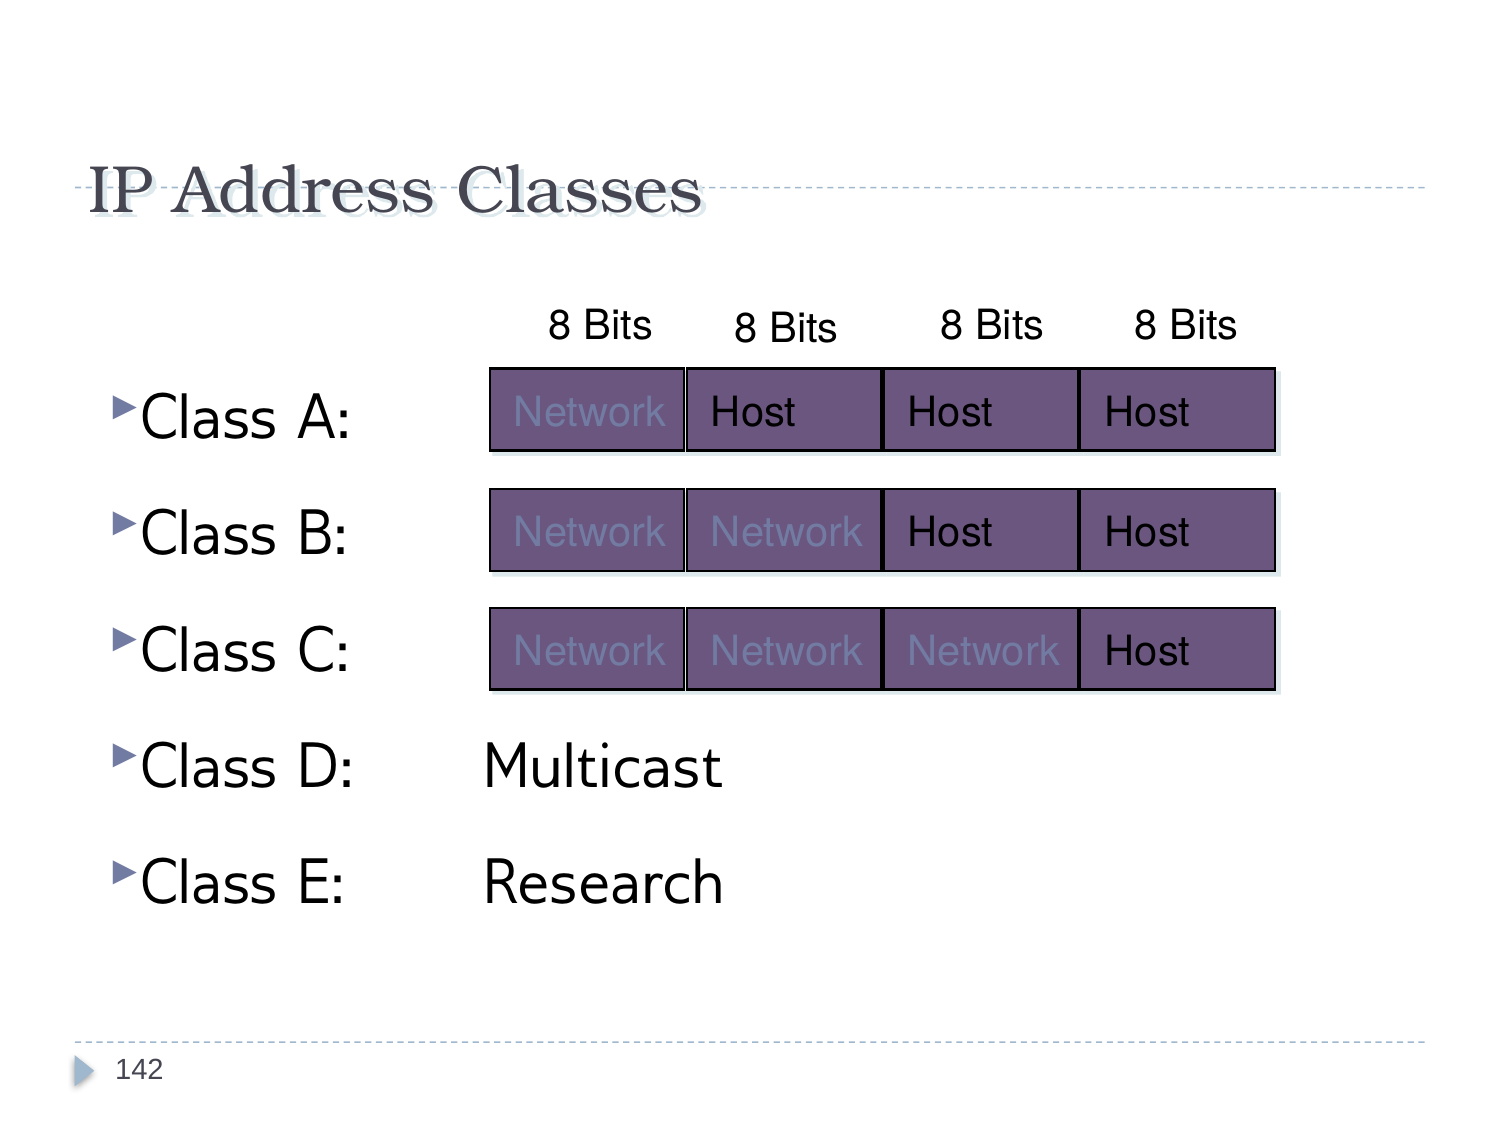

# IP Address Classes
8 Bits
8 Bits
8 Bits
8 Bits
Class A:
Class B:
Class C:
Class D:  	Multicast
Class E:      	Research
Network
Host
Host
Host
Network
Network
Host
Host
Network
Network
Network
Host
142